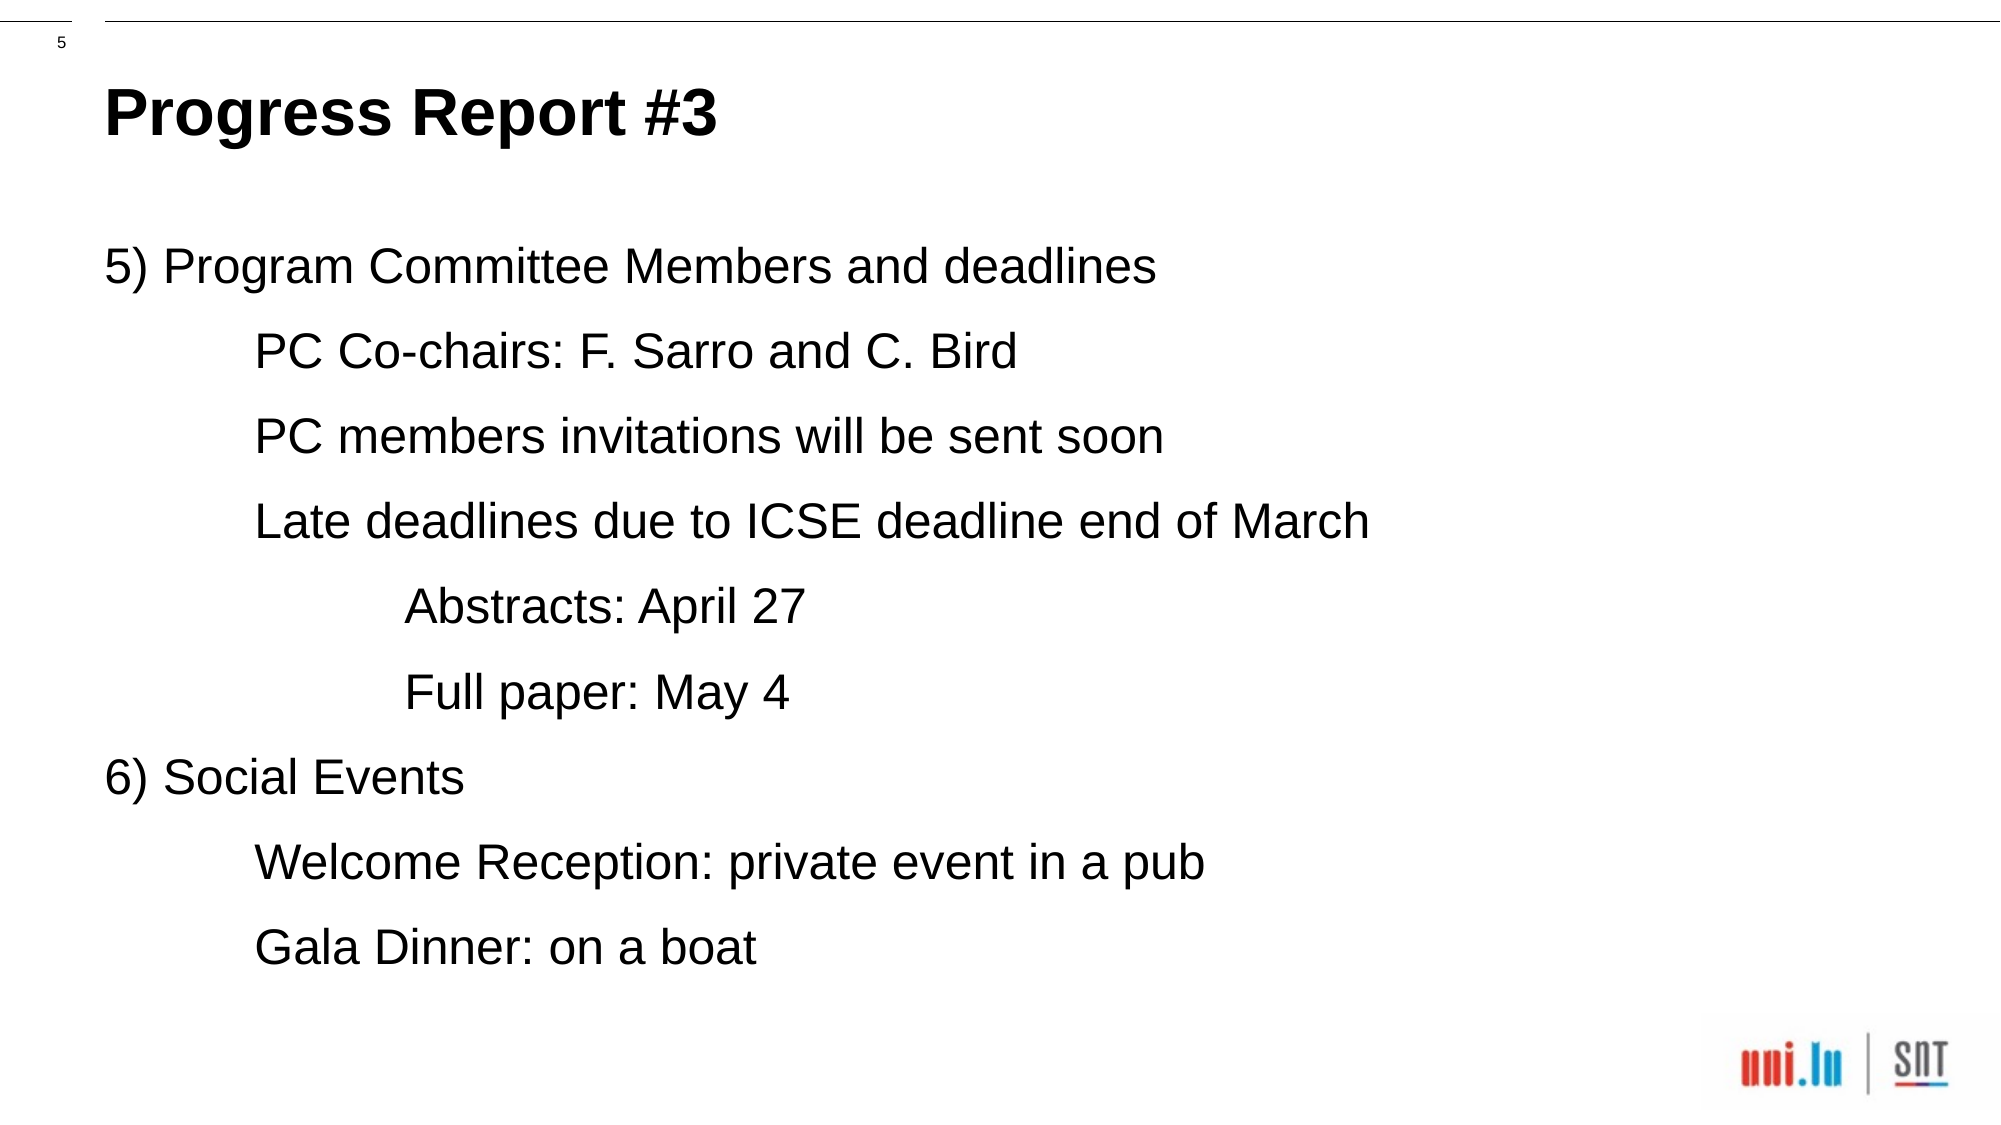

Progress Report #3
5) Program Committee Members and deadlines
	PC Co-chairs: F. Sarro and C. Bird
	PC members invitations will be sent soon
	Late deadlines due to ICSE deadline end of March
		Abstracts: April 27
		Full paper: May 4
6) Social Events
	Welcome Reception: private event in a pub
	Gala Dinner: on a boat